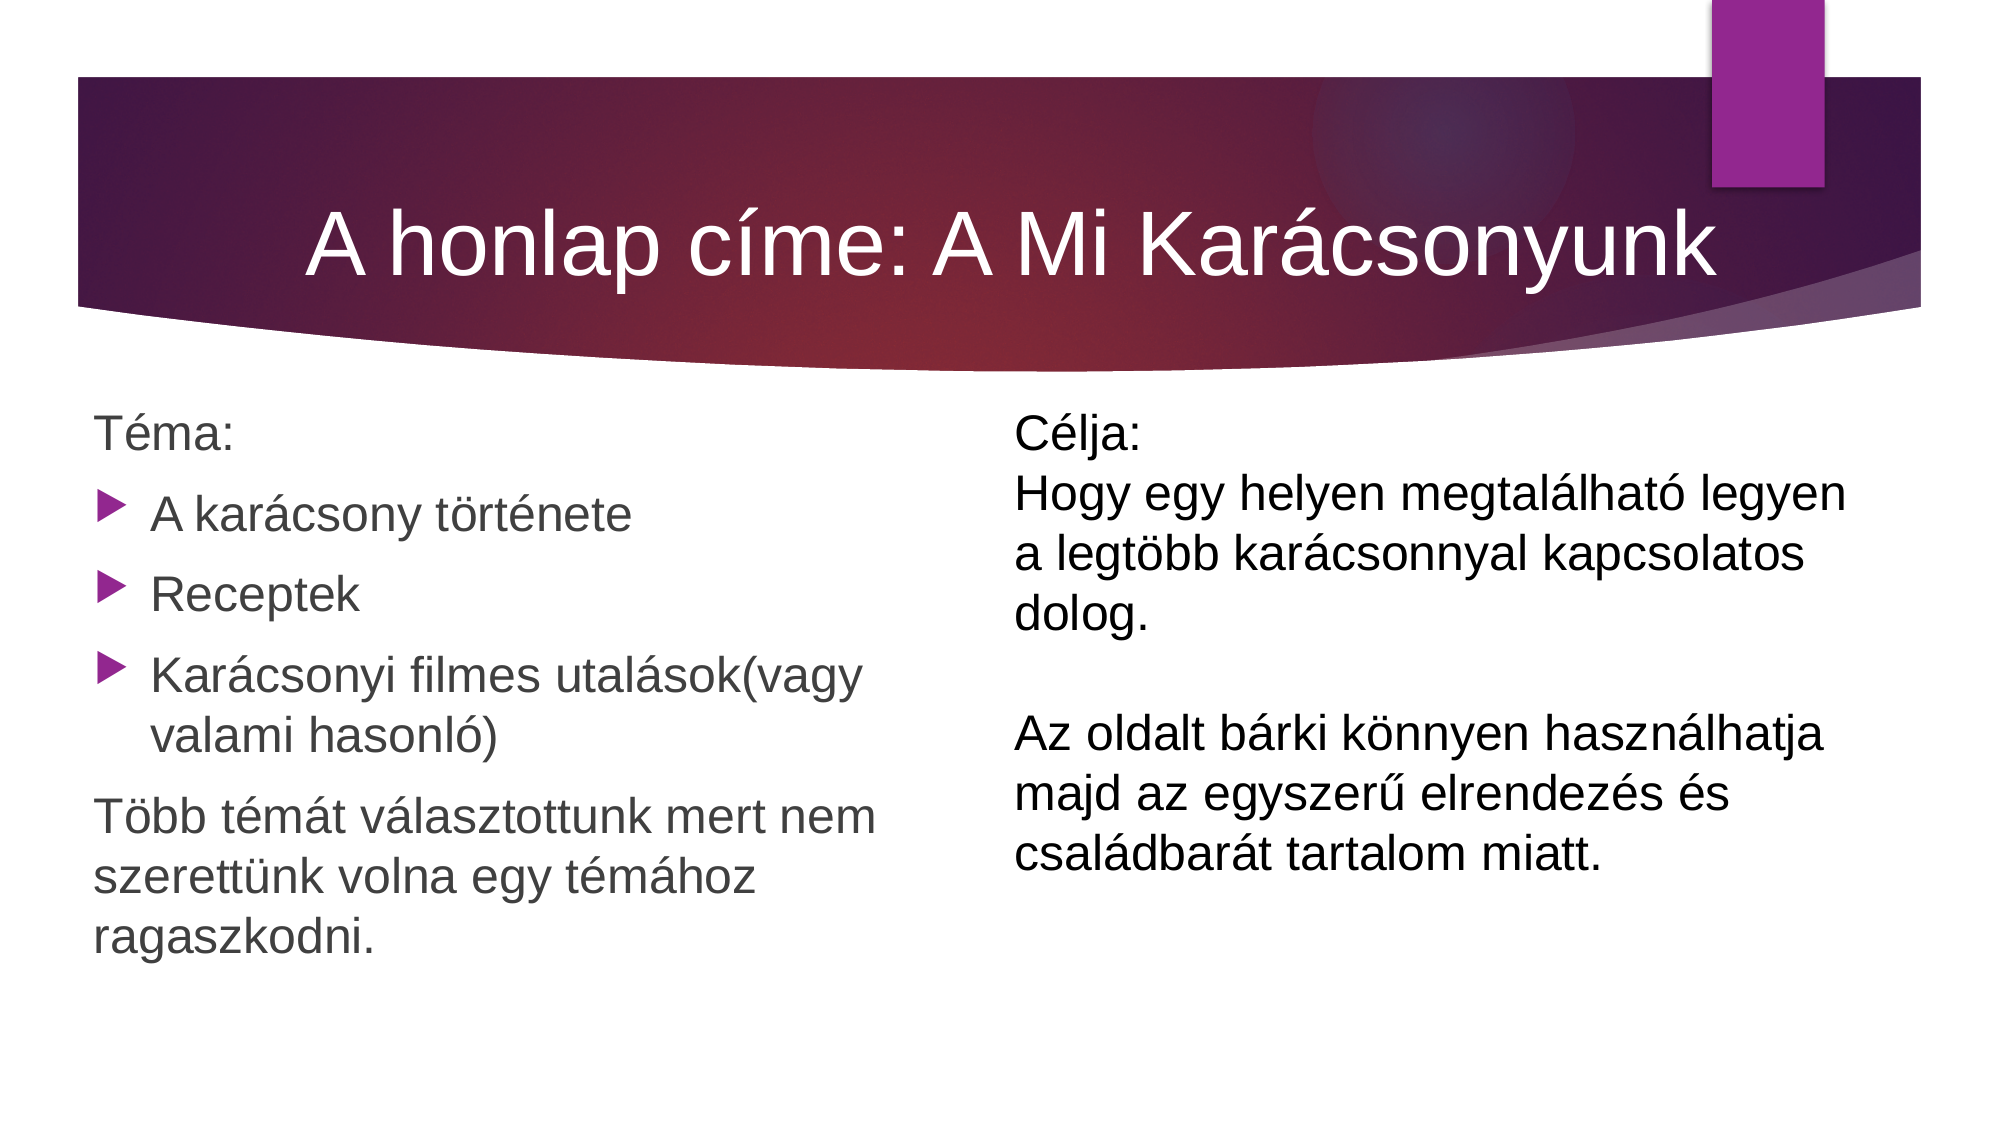

A honlap címe: A Mi Karácsonyunk
Téma:
A karácsony története
Receptek
Karácsonyi filmes utalások(vagy valami hasonló)
Több témát választottunk mert nem szerettünk volna egy témához ragaszkodni.

Célja:
Hogy egy helyen megtalálható legyen a legtöbb karácsonnyal kapcsolatos dolog.

Az oldalt bárki könnyen használhatja majd az egyszerű elrendezés és családbarát tartalom miatt.